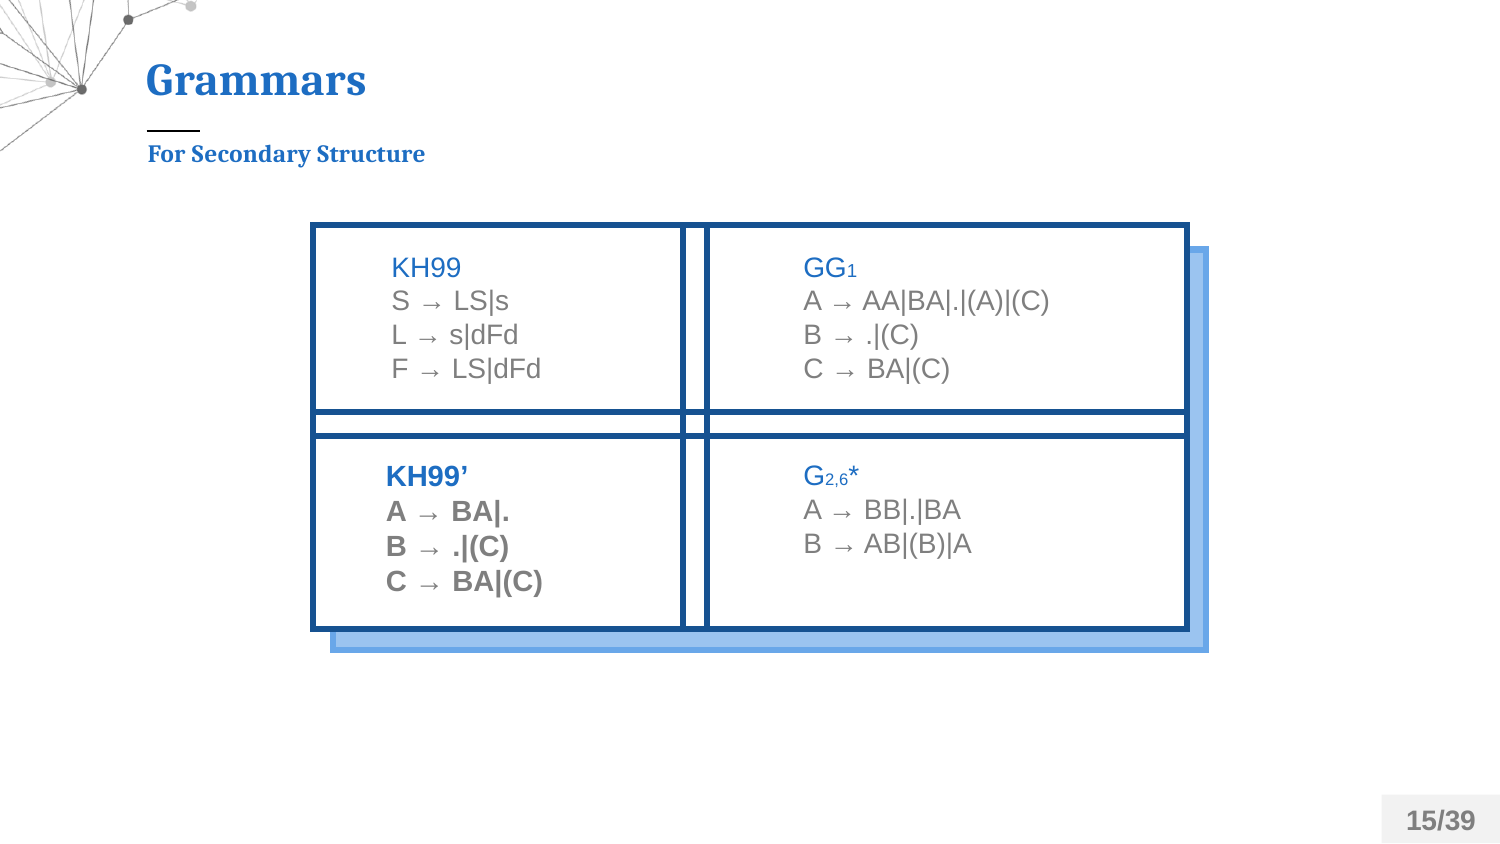

Grammars
For Secondary Structure

KH99
S → LS|s
L → s|dFd
F → LS|dFd
GG1
A → AA|BA|.|(A)|(C)
B → .|(C)
C → BA|(C)

KH99’
A → BA|.
B → .|(C)
C → BA|(C)
G2,6*
A → BB|.|BA
B → AB|(B)|A
15/39